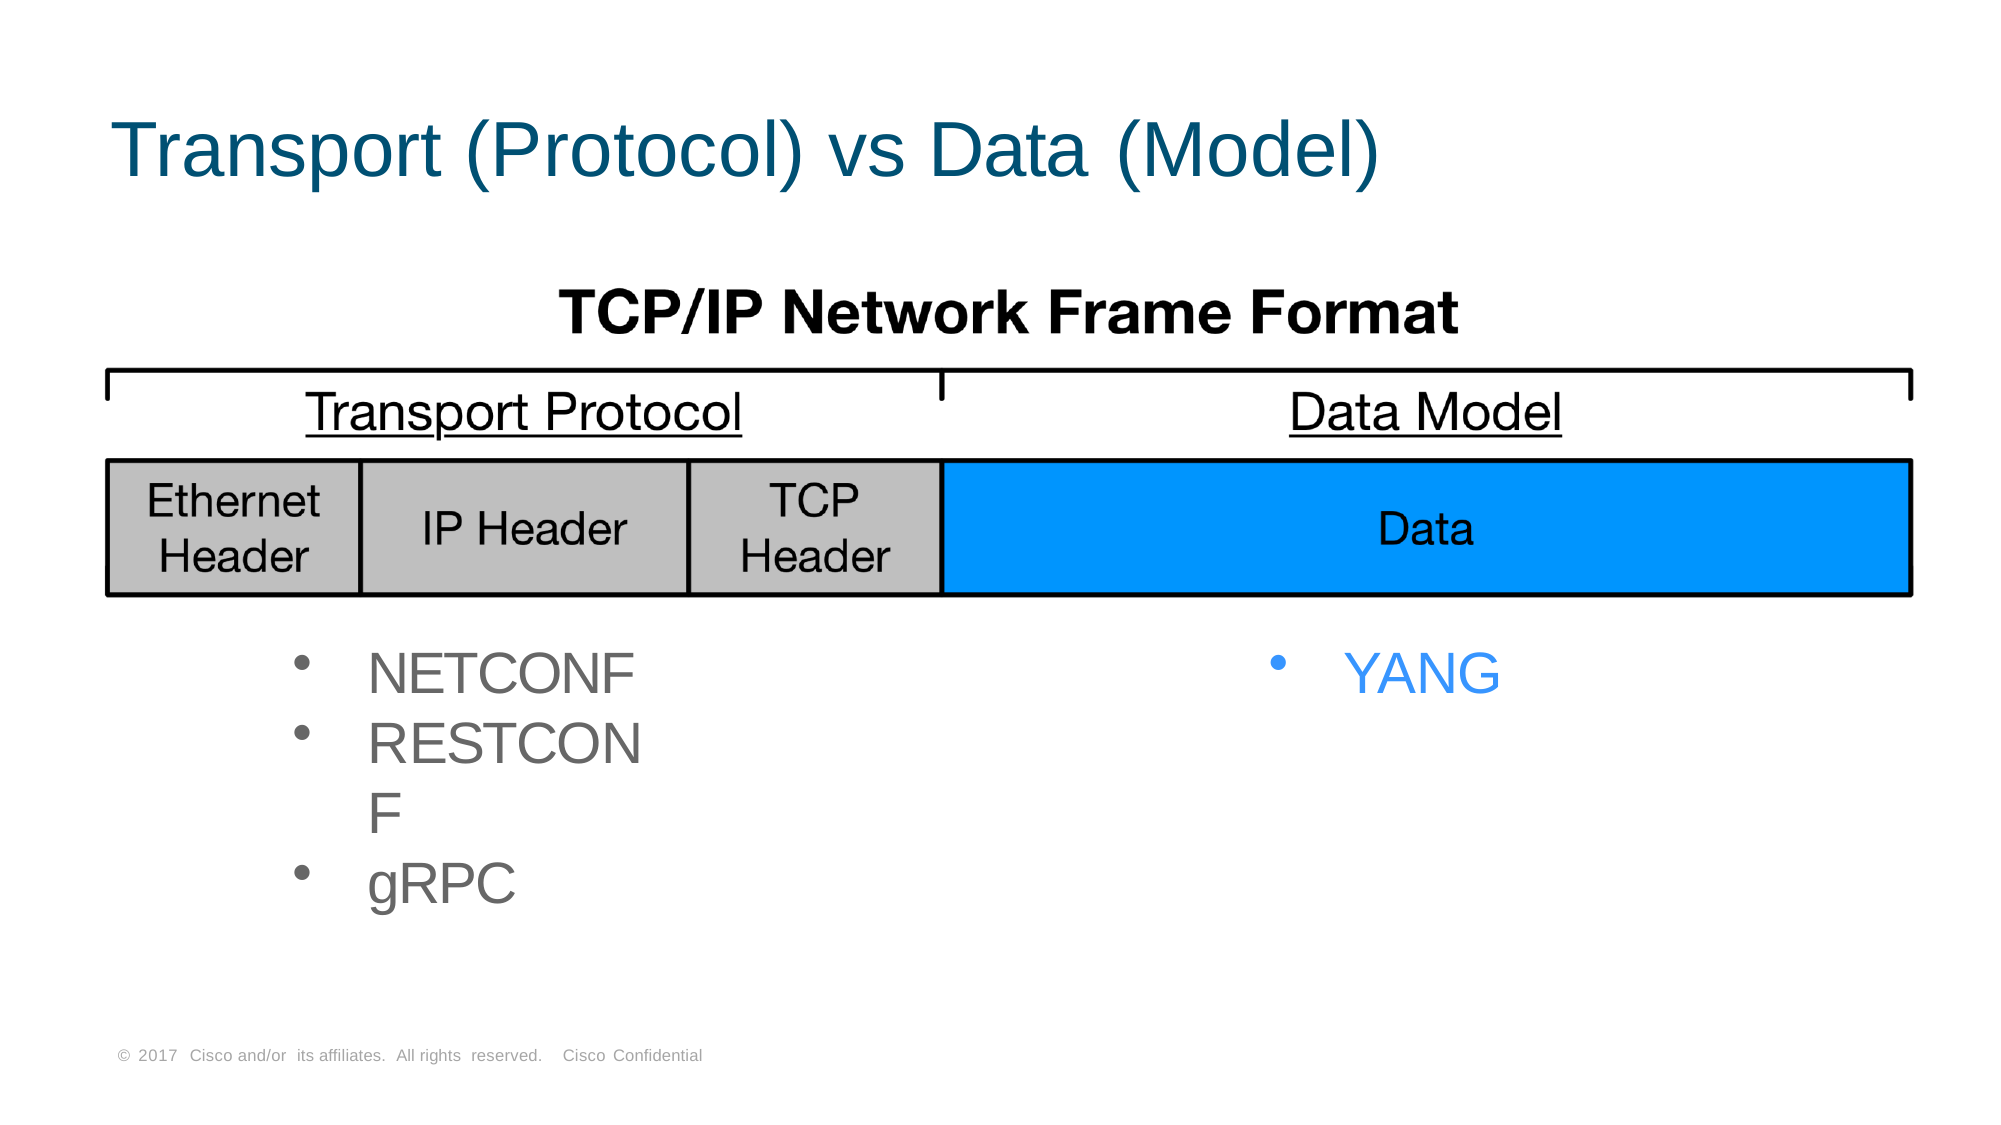

# Transport (Protocol) vs Data (Model)

NETCONF
RESTCONF
gRPC
YANG
© 2017  Cisco and/or  its affiliates.  All rights  reserved.    Cisco Confidential